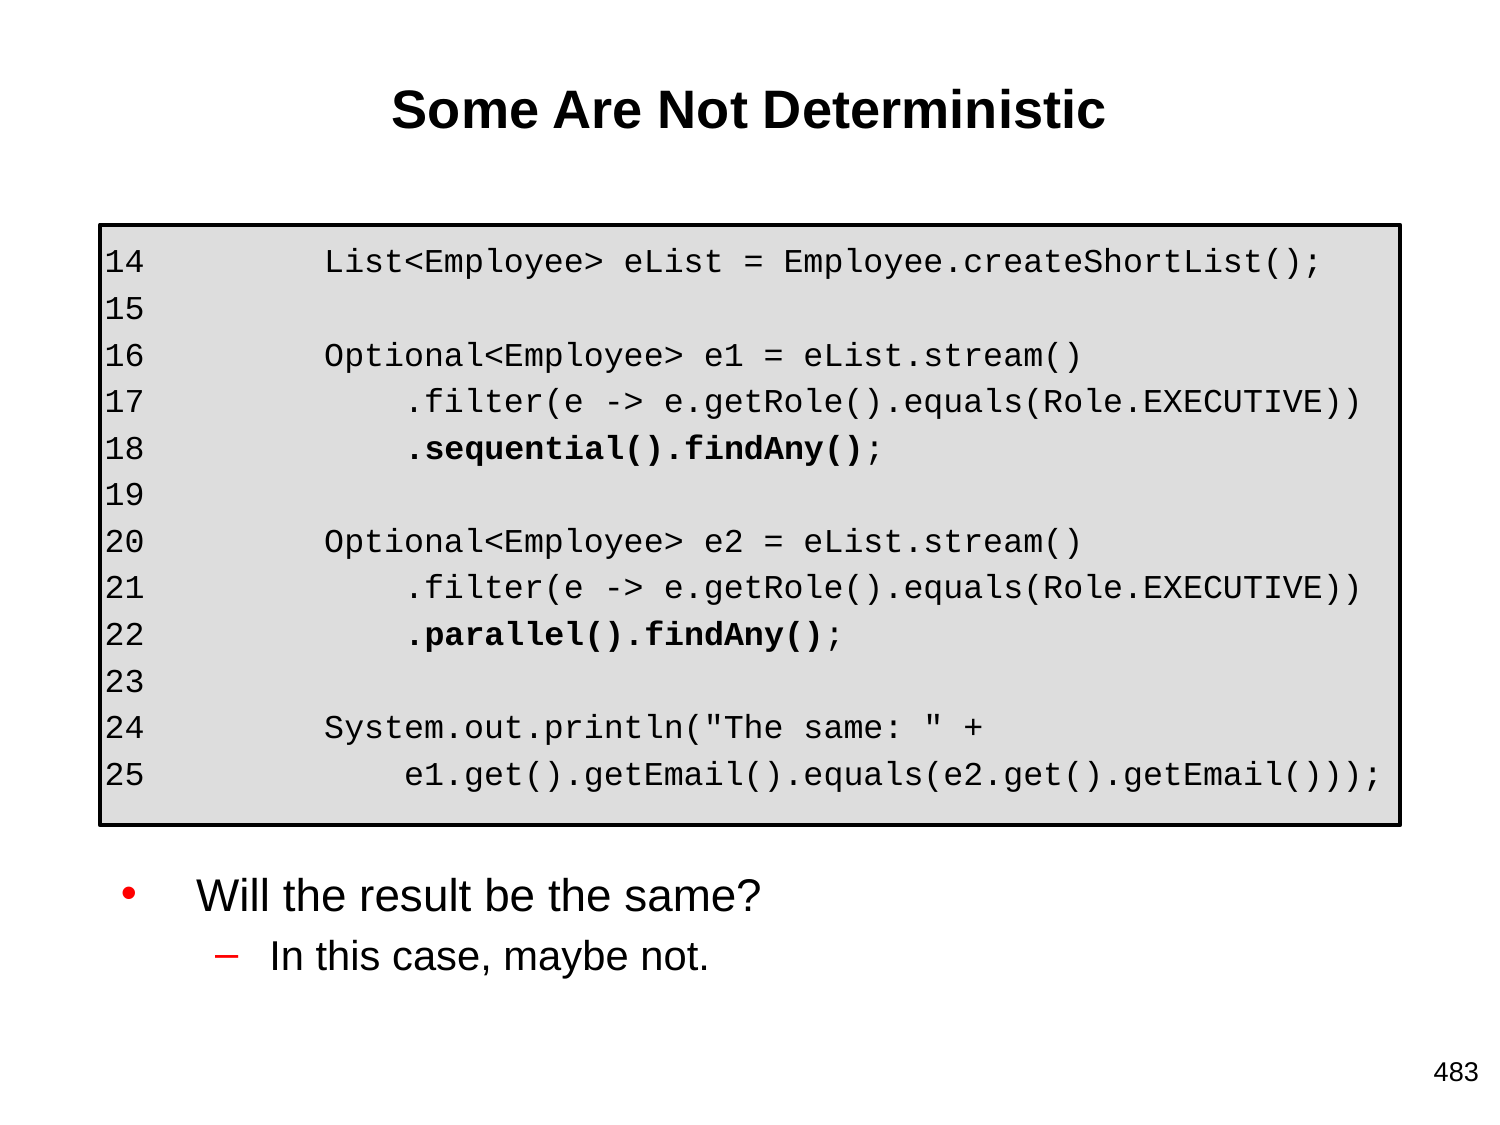

# Some Are Not Deterministic

14         List<Employee> eList = Employee.createShortList();
15
16         Optional<Employee> e1 = eList.stream()
17             .filter(e -> e.getRole().equals(Role.EXECUTIVE))
18             .sequential().findAny();
19
20         Optional<Employee> e2 = eList.stream()
21             .filter(e -> e.getRole().equals(Role.EXECUTIVE))
22             .parallel().findAny();
23
24         System.out.println("The same: " +
25             e1.get().getEmail().equals(e2.get().getEmail()));

Will the result be the same?
In this case, maybe not.
483